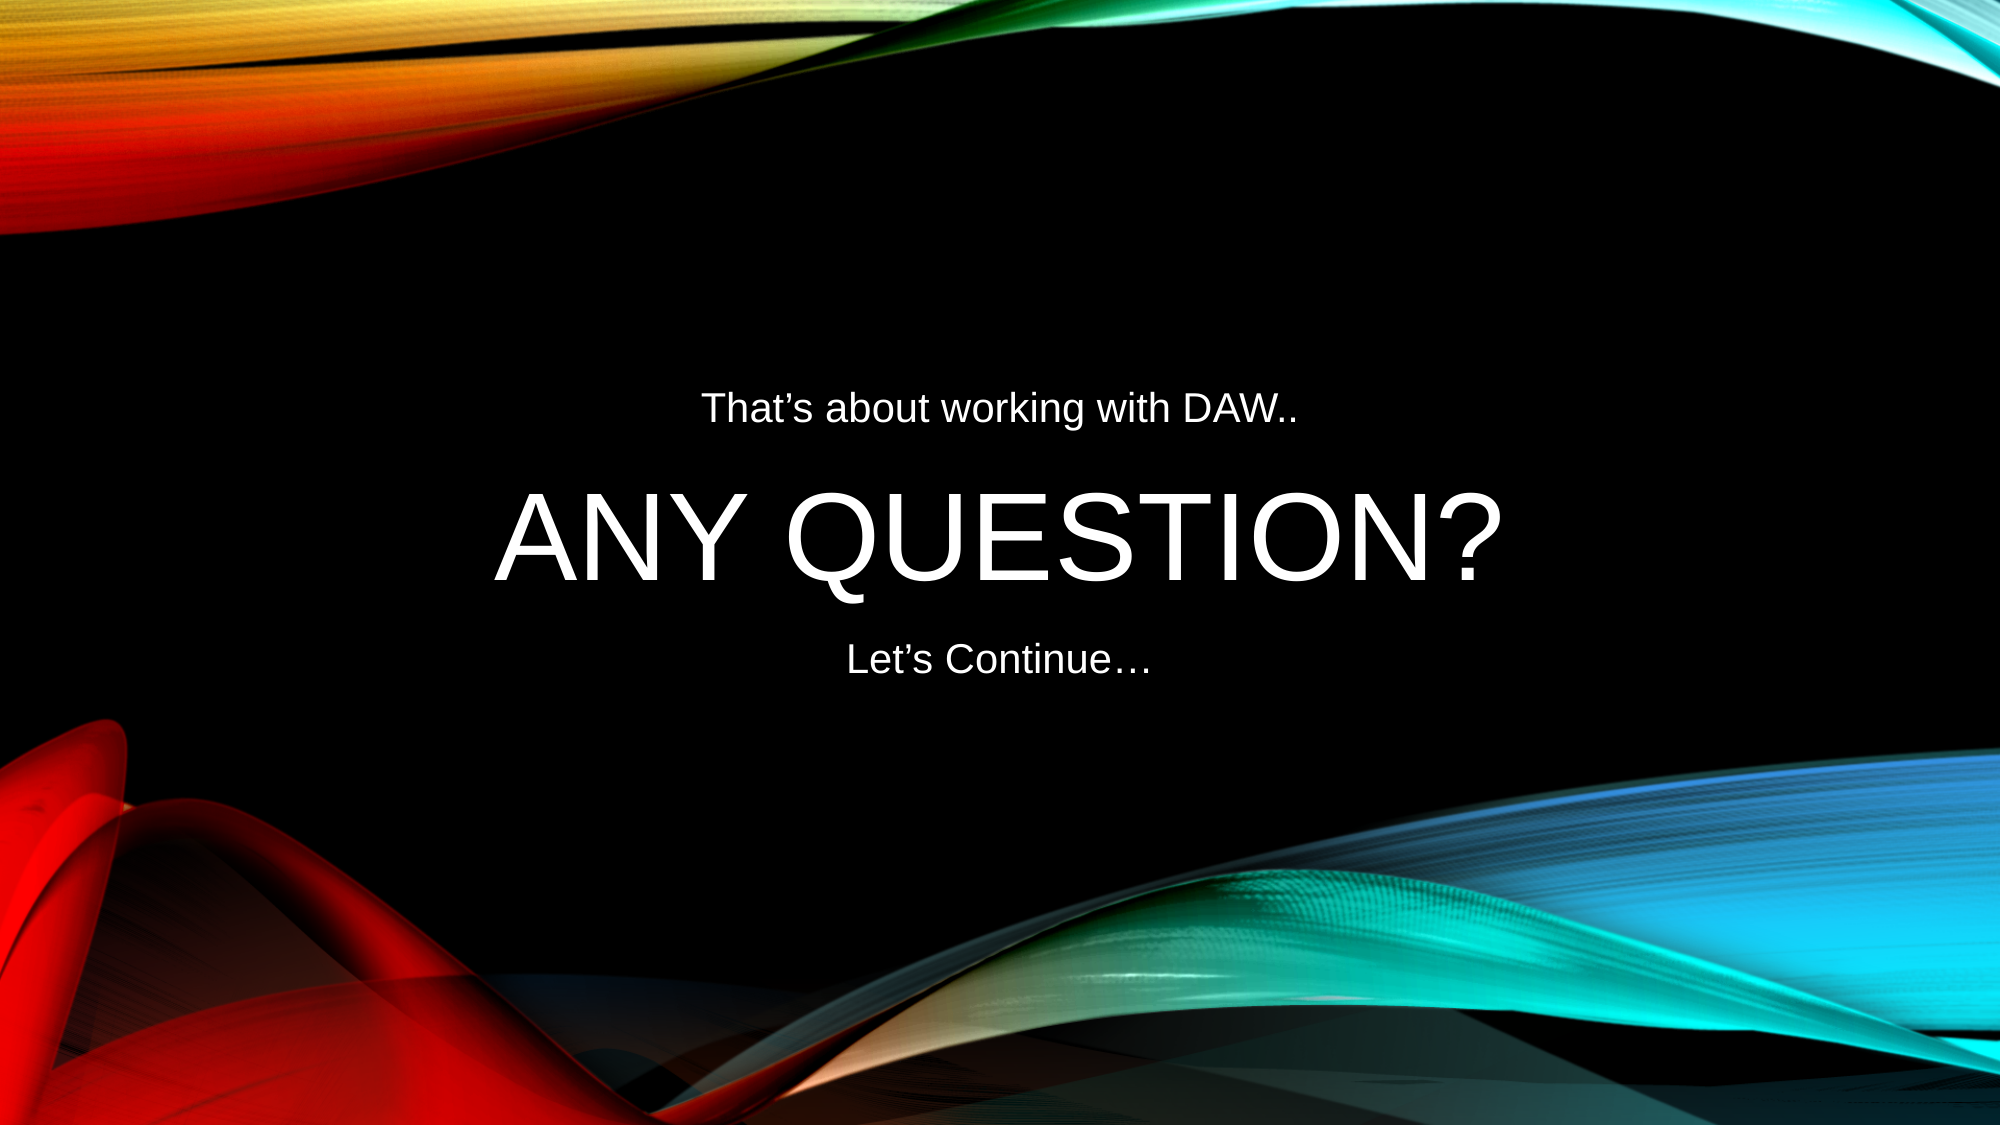

That’s about working with DAW..
# ANY Question?
Let’s Continue…